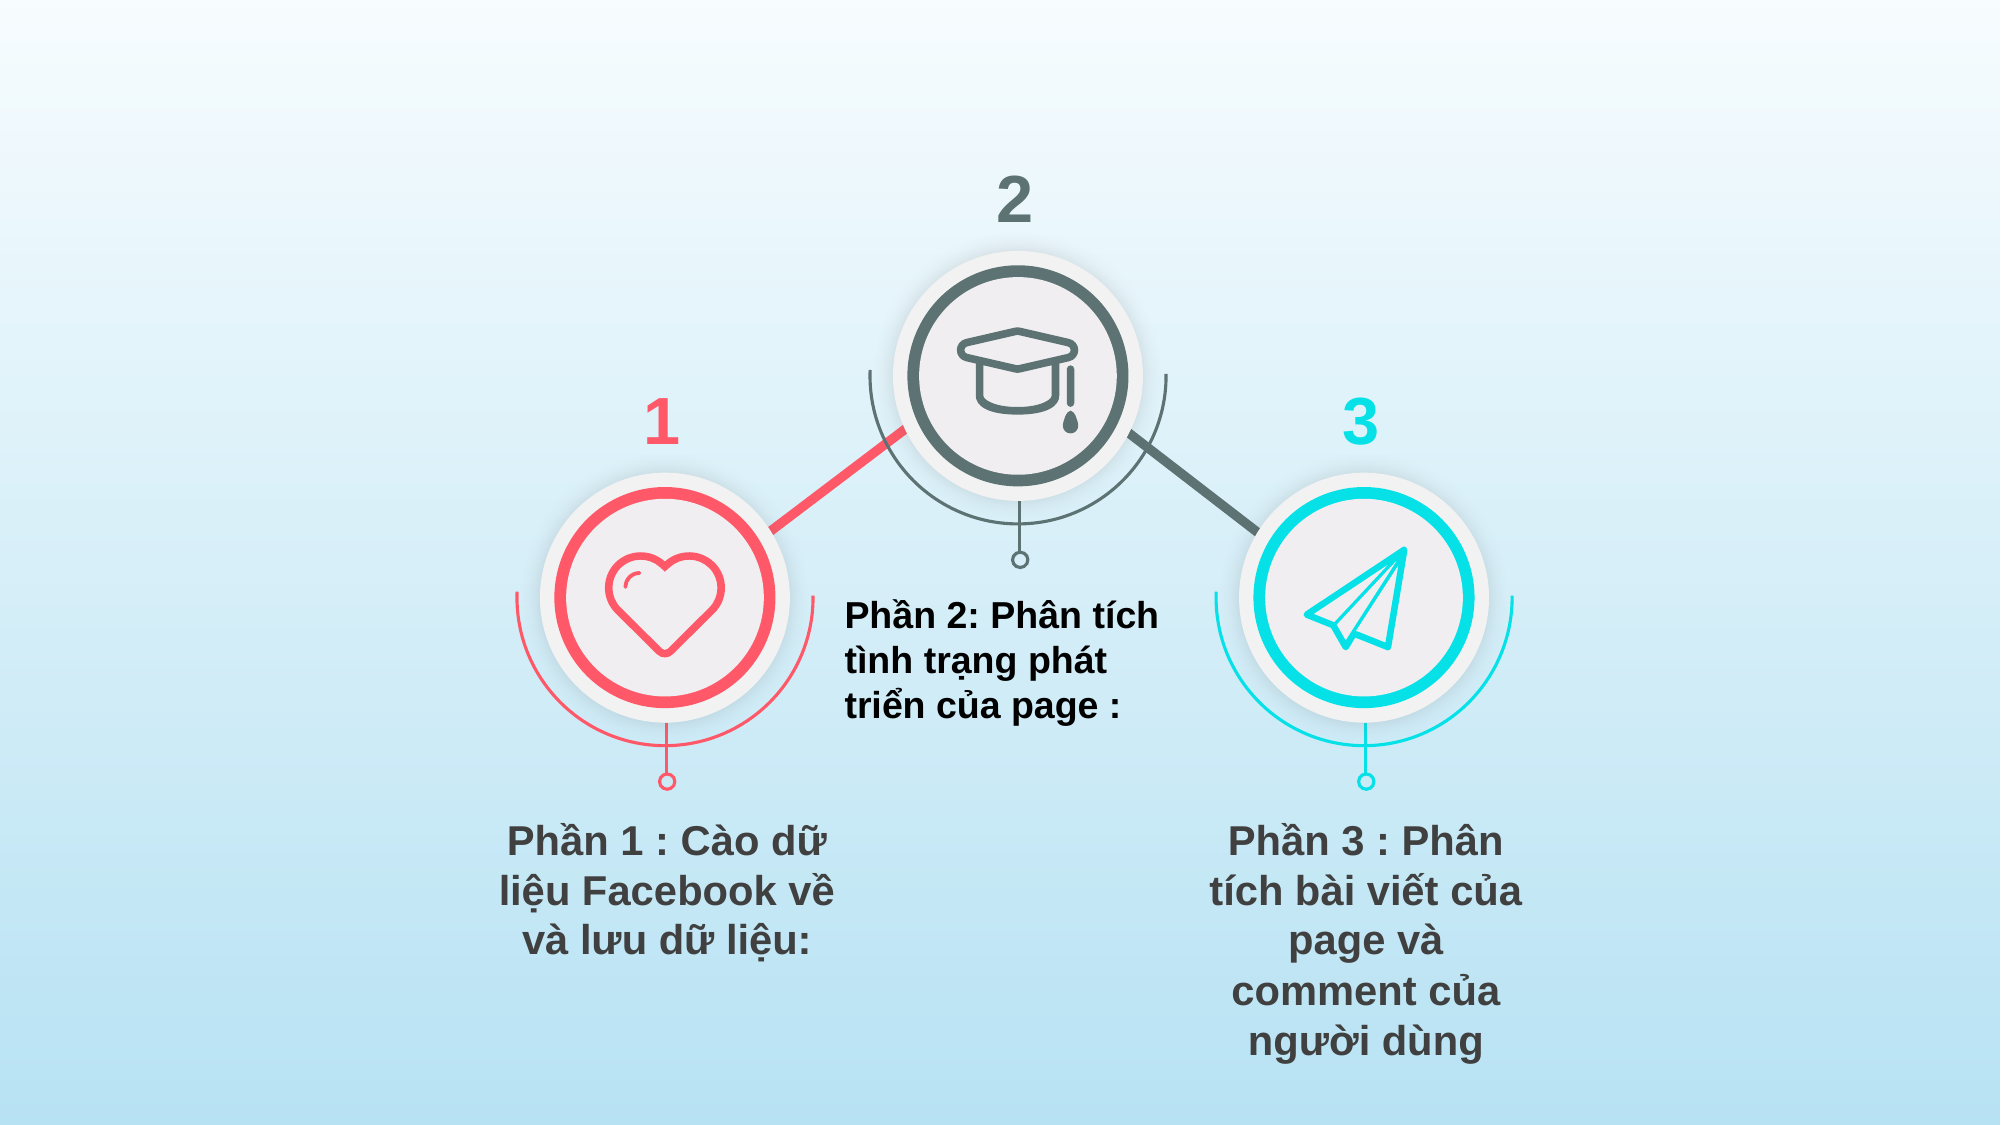

2

1
3

Phần 2: Phân tích tình trạng phát triển của page :

Phần 1 : Cào dữ liệu Facebook về và lưu dữ liệu:
Phần 3 : Phân tích bài viết của page và comment của người dùng